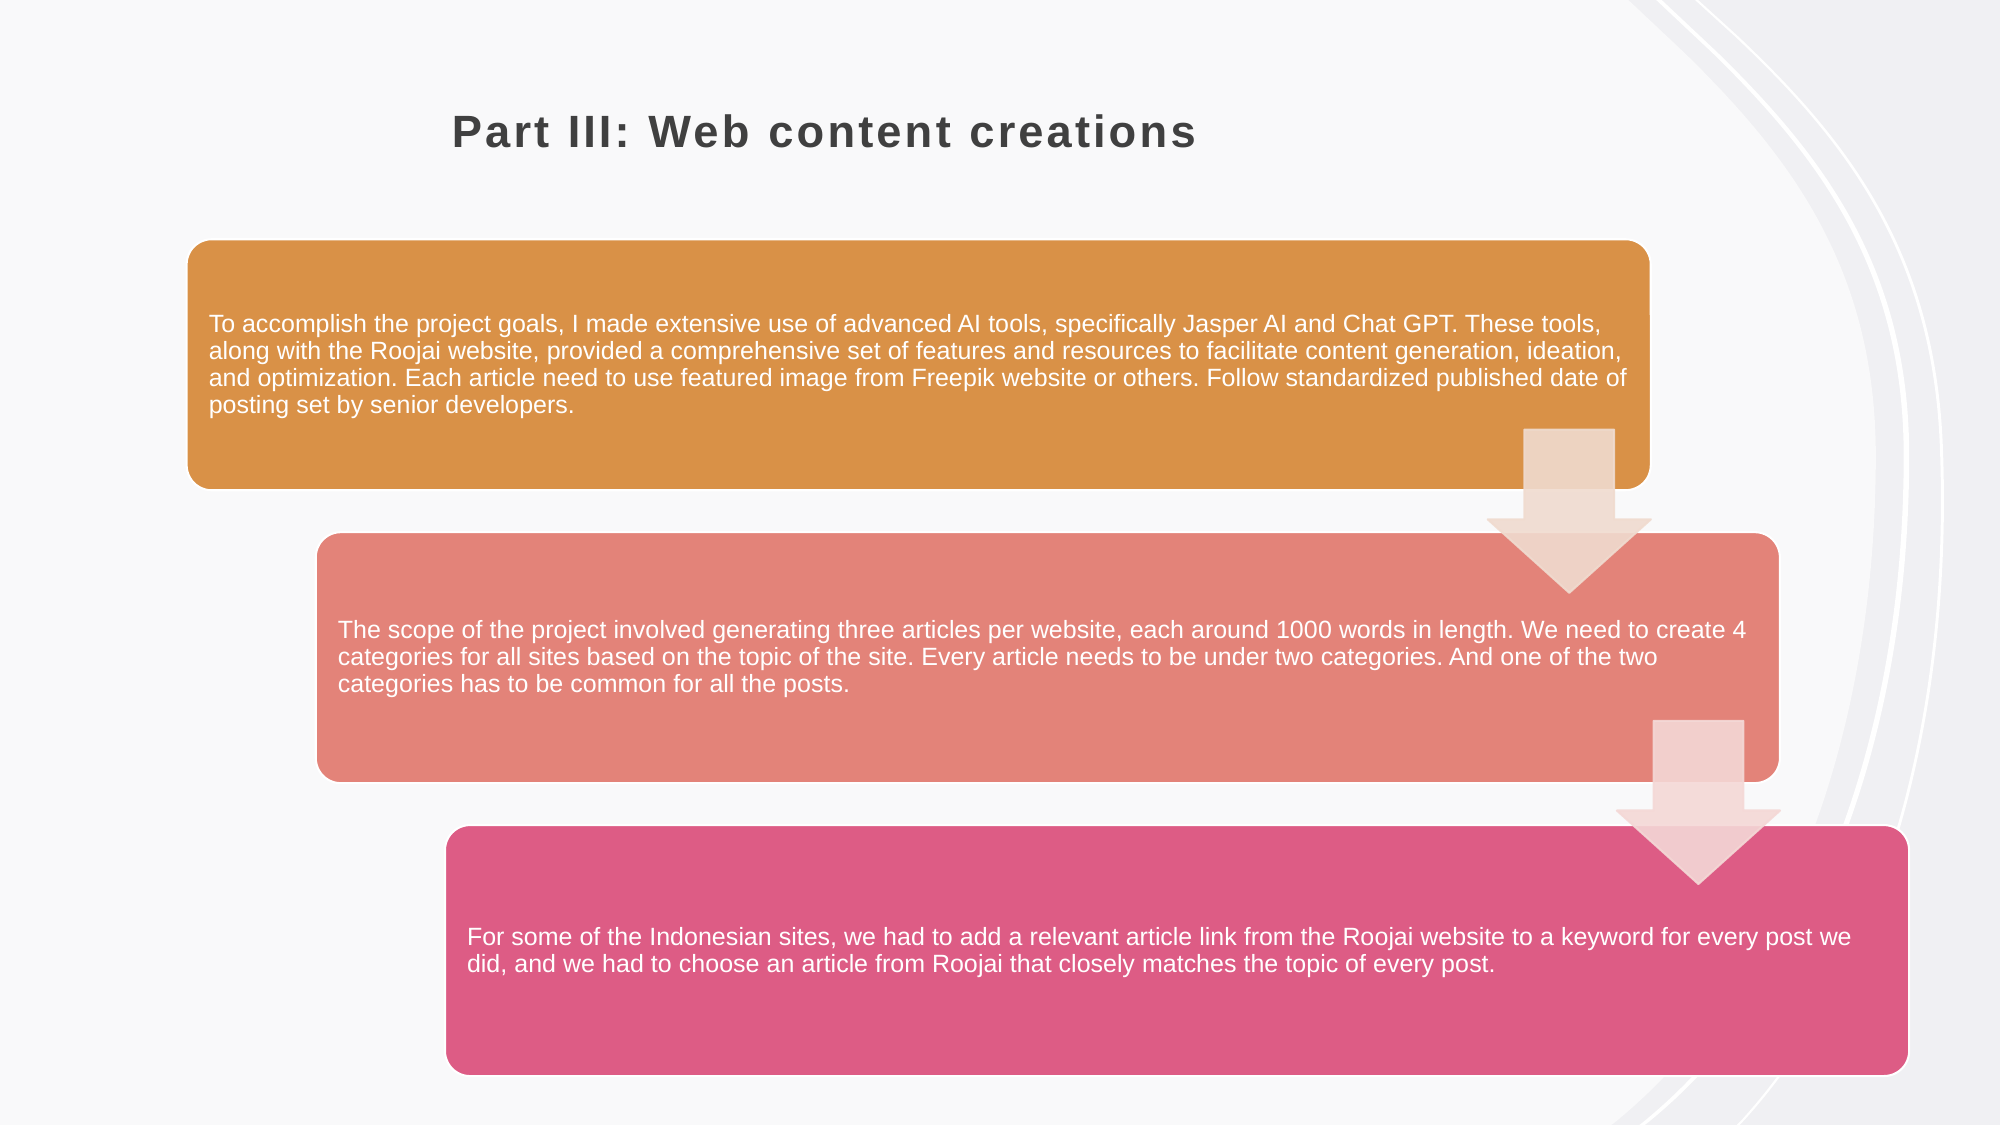

# Part III: Web content creations
To accomplish the project goals, I made extensive use of advanced AI tools, specifically Jasper AI and Chat GPT. These tools, along with the Roojai website, provided a comprehensive set of features and resources to facilitate content generation, ideation, and optimization. Each article need to use featured image from Freepik website or others. Follow standardized published date of posting set by senior developers.
The scope of the project involved generating three articles per website, each around 1000 words in length. We need to create 4 categories for all sites based on the topic of the site. Every article needs to be under two categories. And one of the two categories has to be common for all the posts.
For some of the Indonesian sites, we had to add a relevant article link from the Roojai website to a keyword for every post we did, and we had to choose an article from Roojai that closely matches the topic of every post.